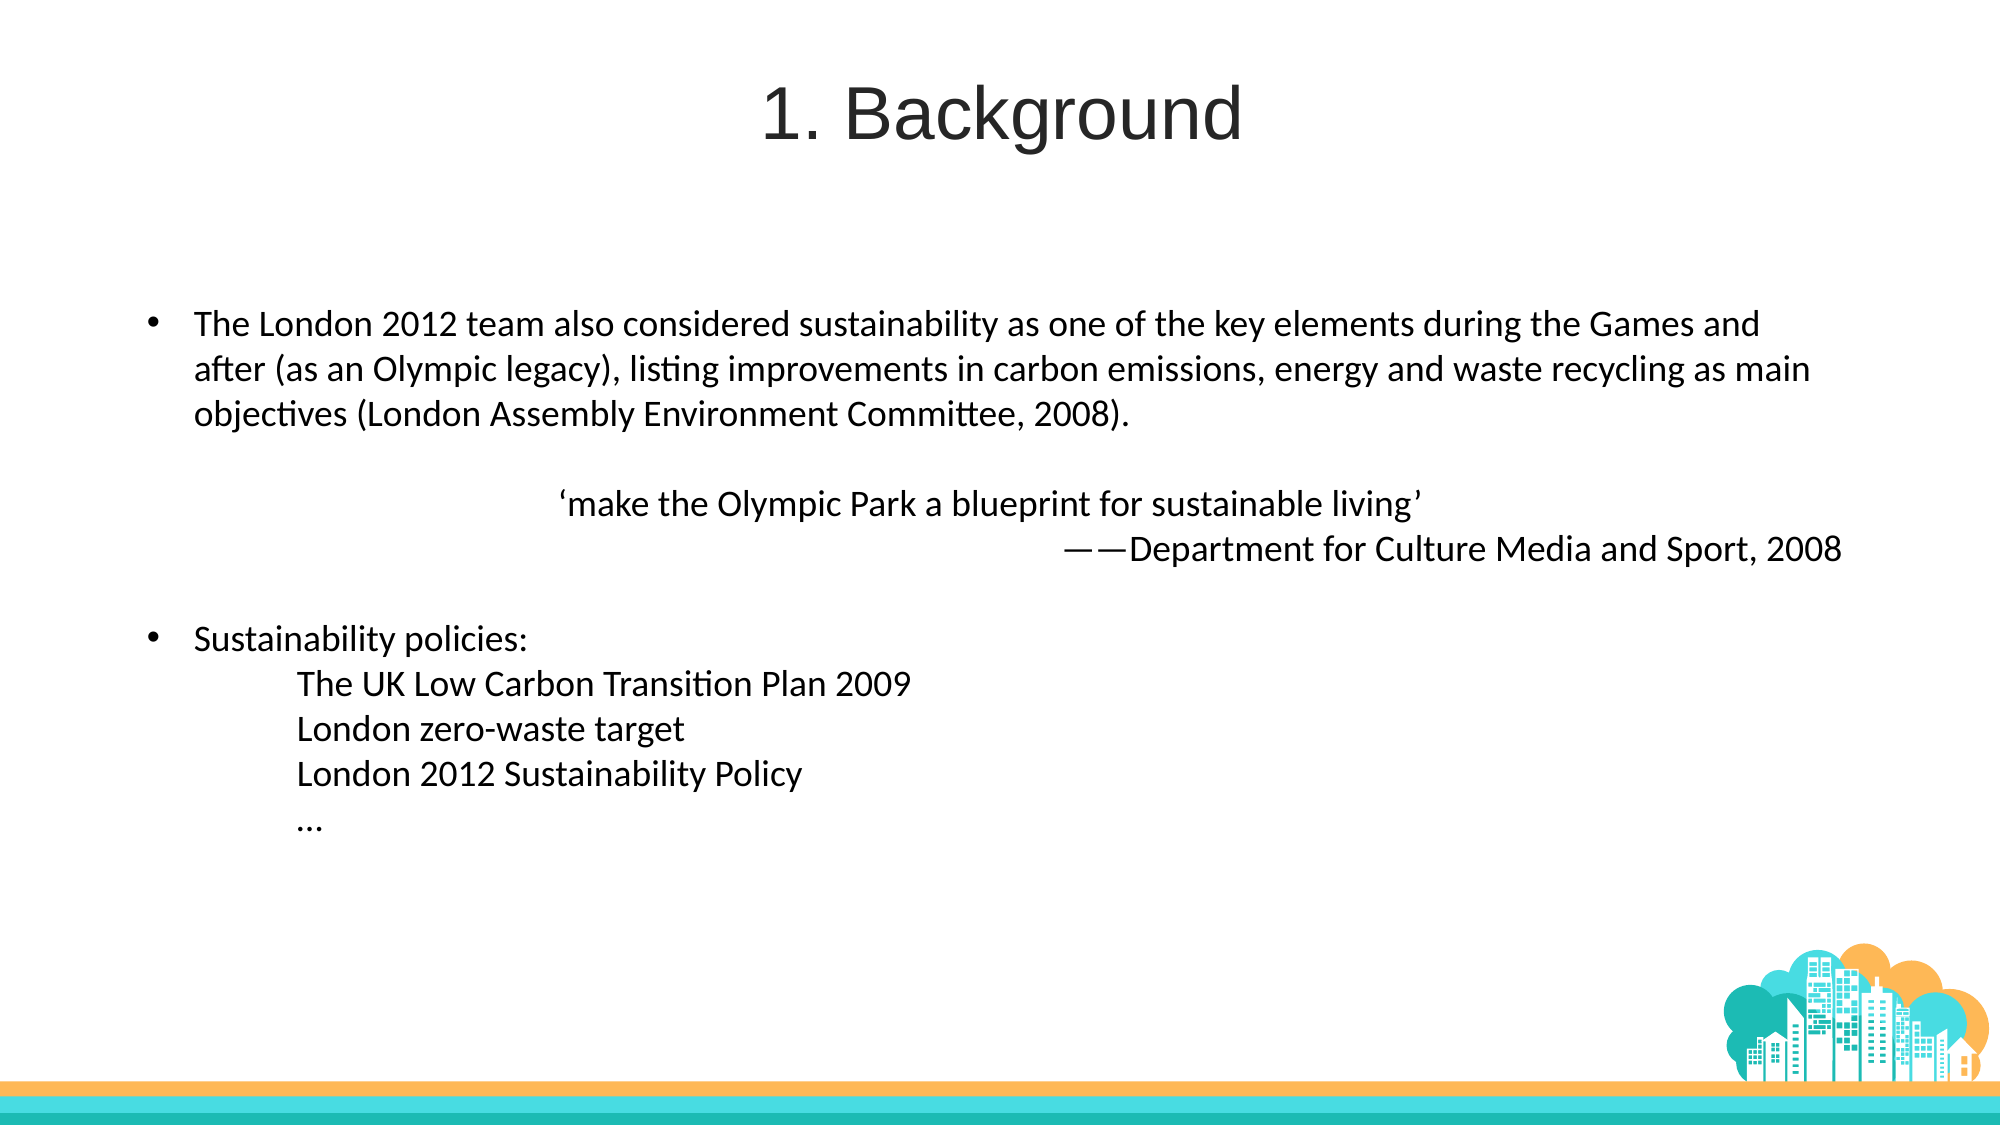

1. Background
The London 2012 team also considered sustainability as one of the key elements during the Games and after (as an Olympic legacy), listing improvements in carbon emissions, energy and waste recycling as main objectives (London Assembly Environment Committee, 2008).

‘make the Olympic Park a blueprint for sustainable living’
——Department for Culture Media and Sport, 2008

Sustainability policies:
	The UK Low Carbon Transition Plan 2009
	London zero-waste target
	London 2012 Sustainability Policy
	…